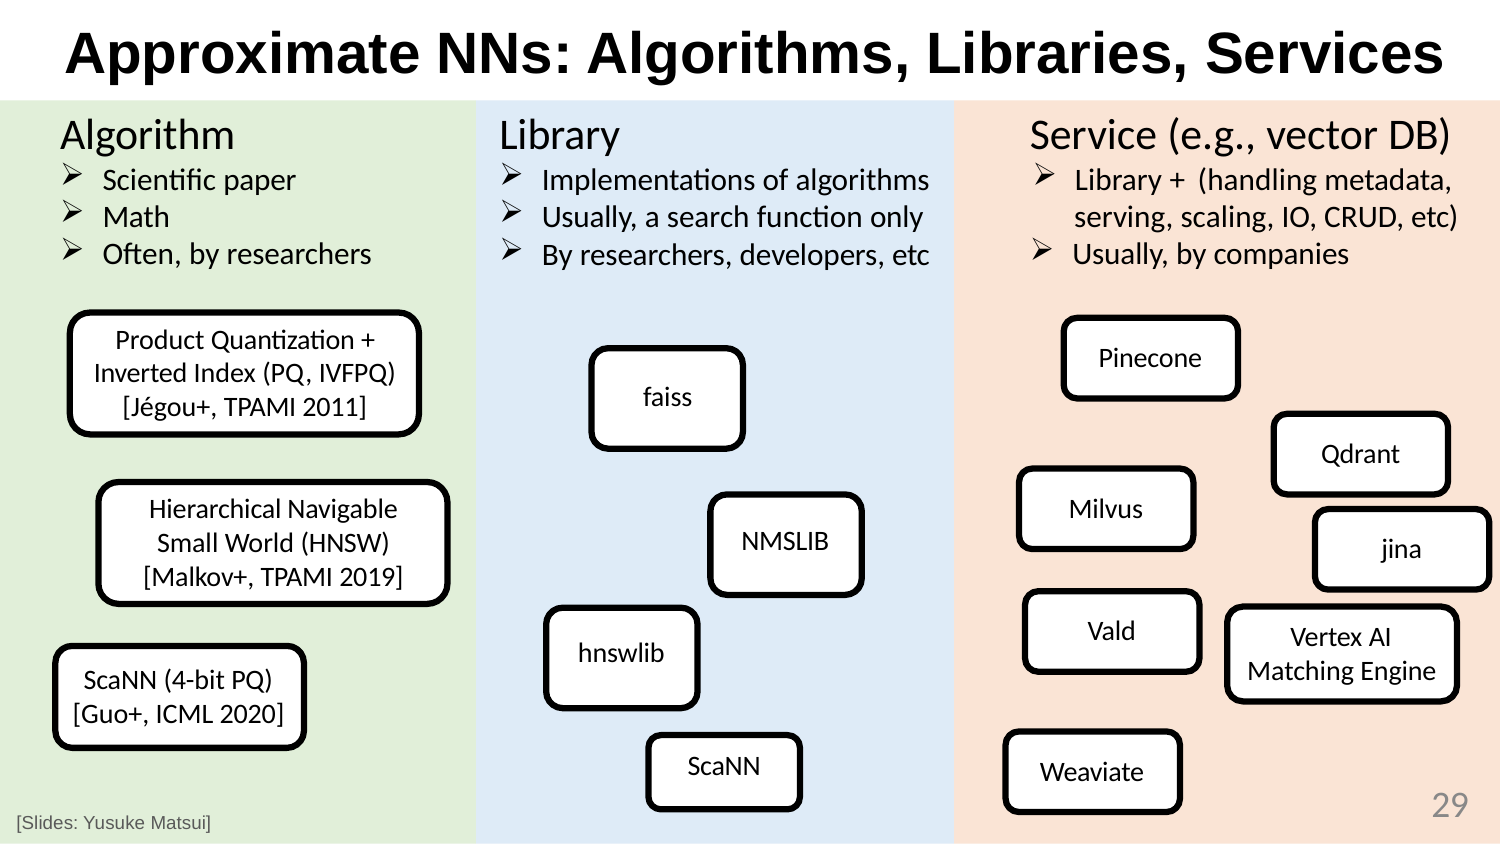

Approximate NNs: Algorithms, Libraries, Services

Library
Implementations of algorithms
Usually, a search function only
By researchers, developers, etc

faiss

NMSLIB

hnswlib

ScaNN
Algorithm
Scientific paper
Math
Often, by researchers
Service (e.g., vector DB)
Library + (handling metadata,
serving, scaling, IO, CRUD, etc)
Usually, by companies

Product Quantization + Inverted Index (PQ, IVFPQ) [Jégou+, TPAMI 2011]
Pinecone

Qdrant

Milvus
Hierarchical Navigable Small World (HNSW) [Malkov+, TPAMI 2019]

jina

Vald
Vertex AI Matching Engine

ScaNN (4-bit PQ)
[Guo+, ICML 2020]

Weaviate
29
[Slides: Yusuke Matsui]